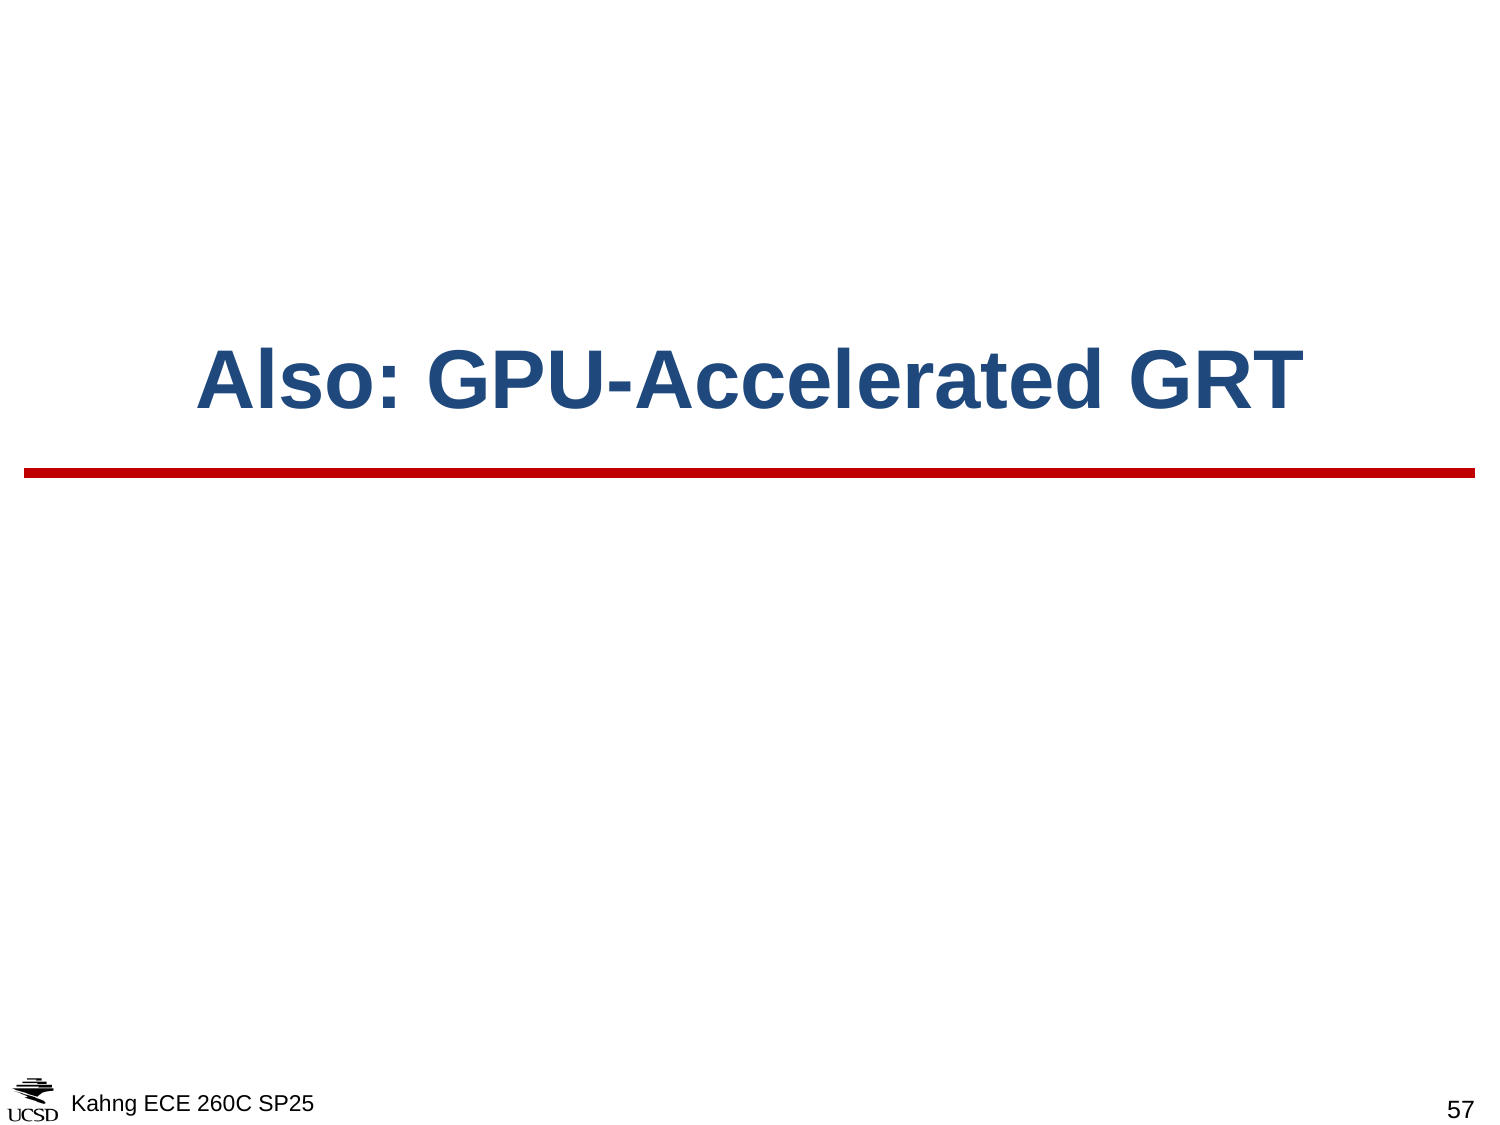

# Also: GPU-Accelerated GRT
Kahng ECE 260C SP25